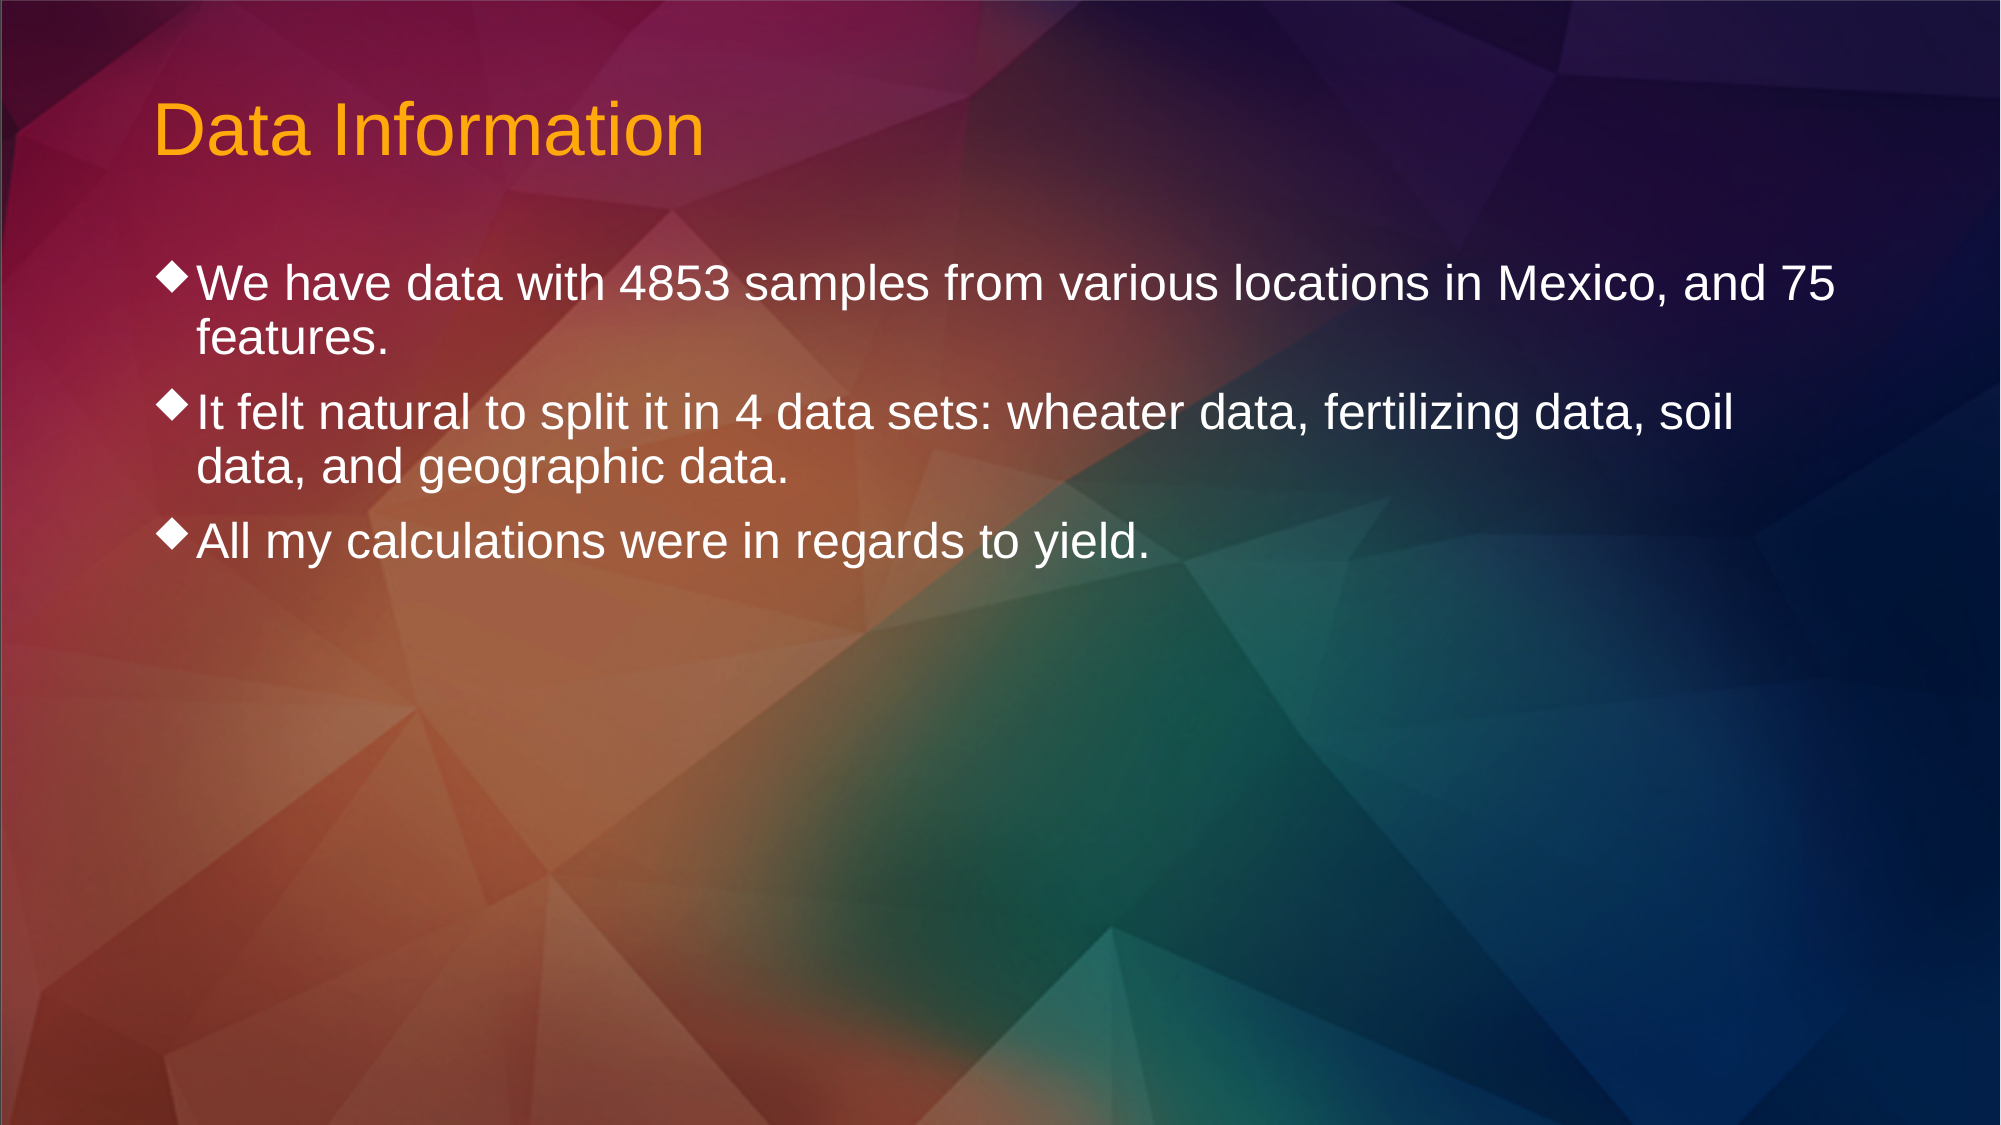

# Data Information
We have data with 4853 samples from various locations in Mexico, and 75 features.
It felt natural to split it in 4 data sets: wheater data, fertilizing data, soil data, and geographic data.
All my calculations were in regards to yield.